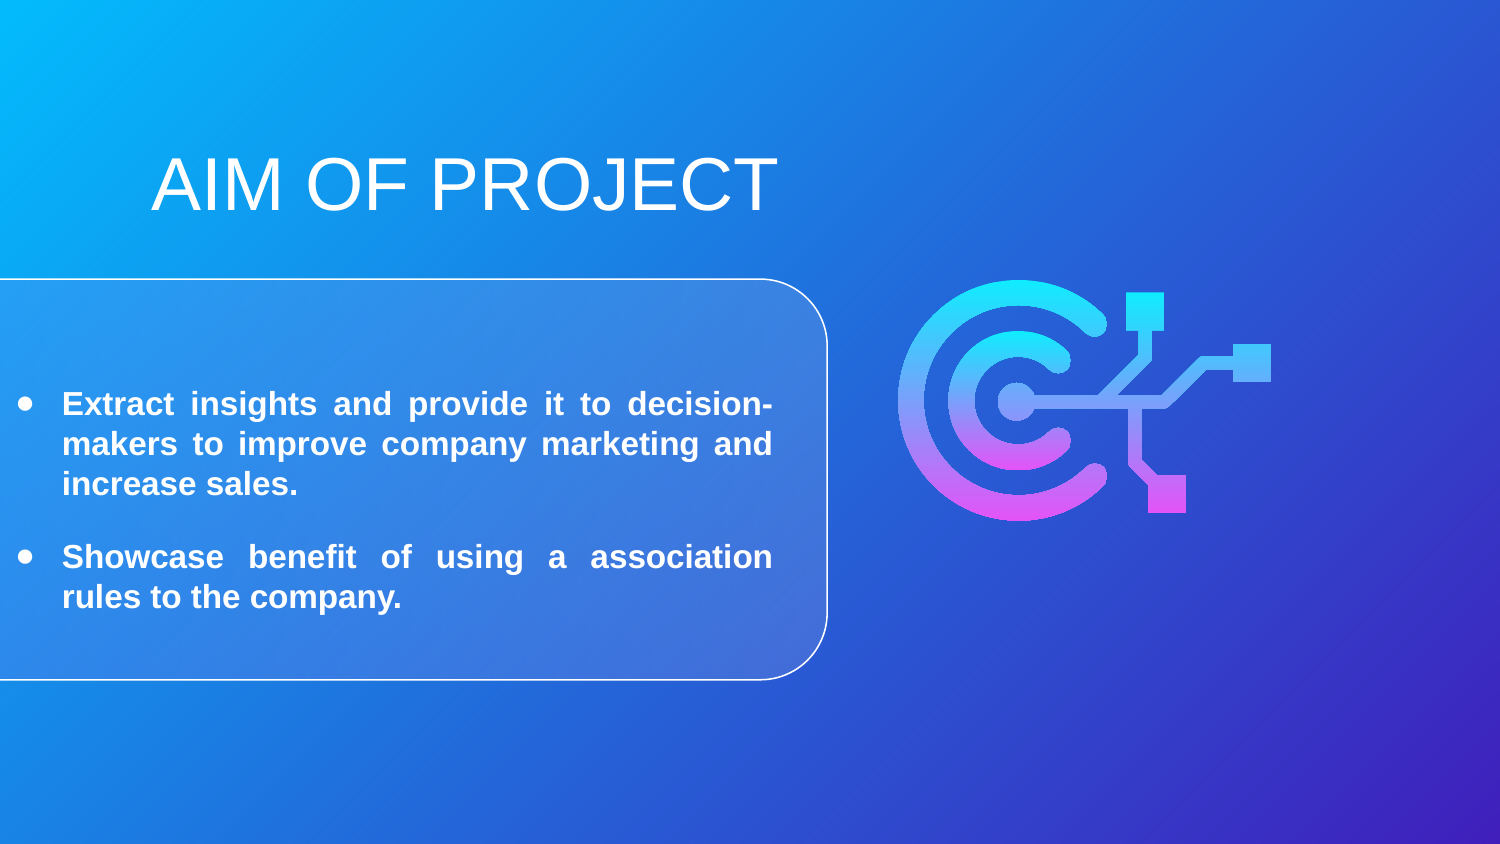

# AIM OF PROJECT

Extract insights and provide it to decision-makers to improve company marketing and increase sales.
Showcase benefit of using a association rules to the company.